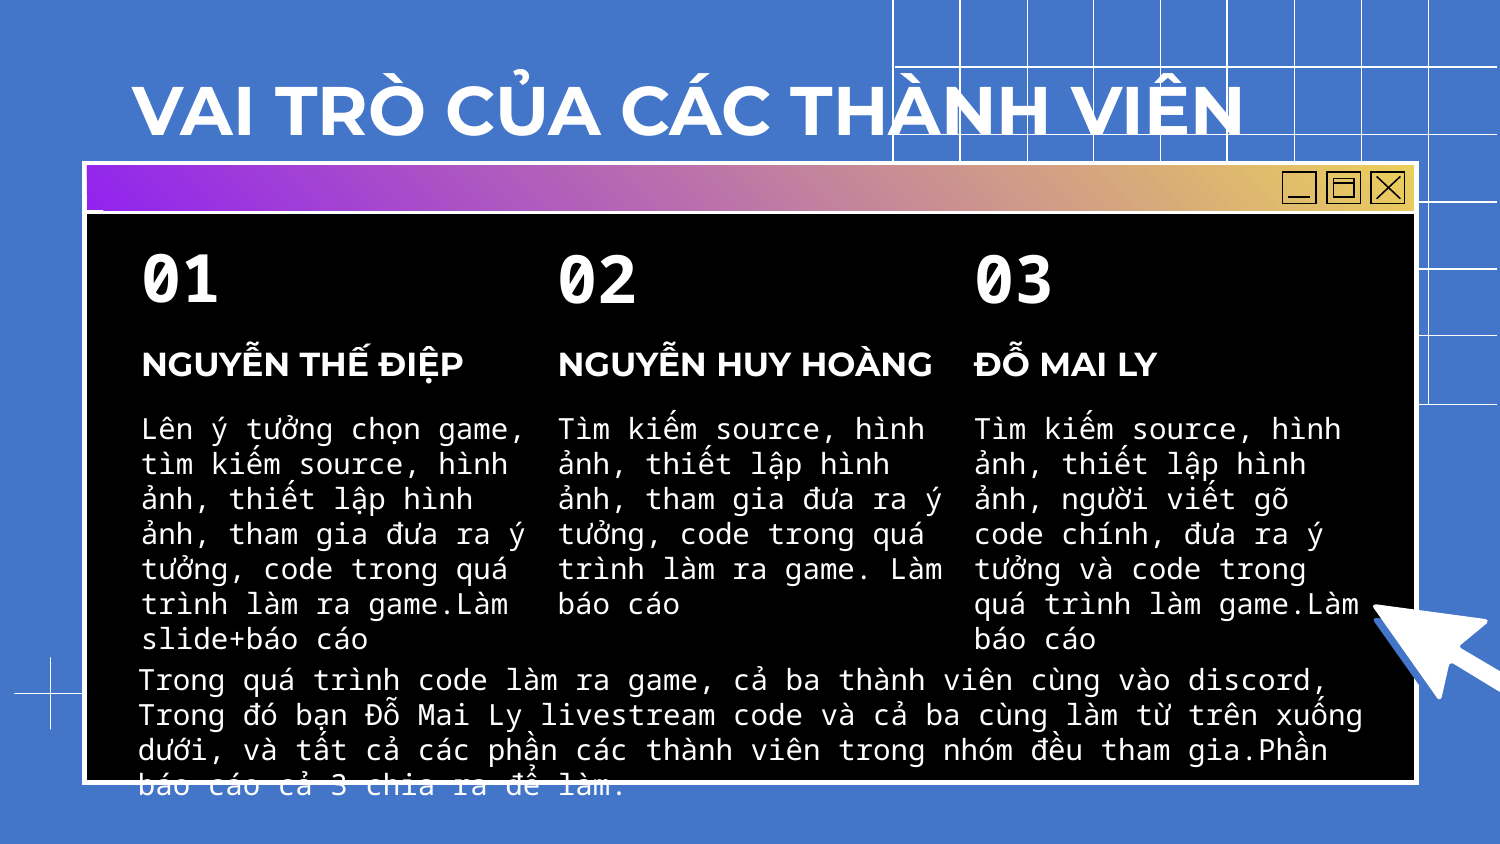

# VAI TRÒ CỦA CÁC THÀNH VIÊN
01
02
03
NGUYỄN HUY HOÀNG
ĐỖ MAI LY
NGUYỄN THẾ ĐIỆP
Tìm kiếm source, hình ảnh, thiết lập hình ảnh, tham gia đưa ra ý tưởng, code trong quá trình làm ra game. Làm báo cáo
Tìm kiếm source, hình ảnh, thiết lập hình ảnh, người viết gõ code chính, đưa ra ý tưởng và code trong quá trình làm game.Làm báo cáo
Lên ý tưởng chọn game, tìm kiếm source, hình ảnh, thiết lập hình ảnh, tham gia đưa ra ý tưởng, code trong quá trình làm ra game.Làm slide+báo cáo

Trong quá trình code làm ra game, cả ba thành viên cùng vào discord, Trong đó bạn Đỗ Mai Ly livestream code và cả ba cùng làm từ trên xuống dưới, và tất cả các phần các thành viên trong nhóm đều tham gia.Phần báo cáo cả 3 chia ra để làm.